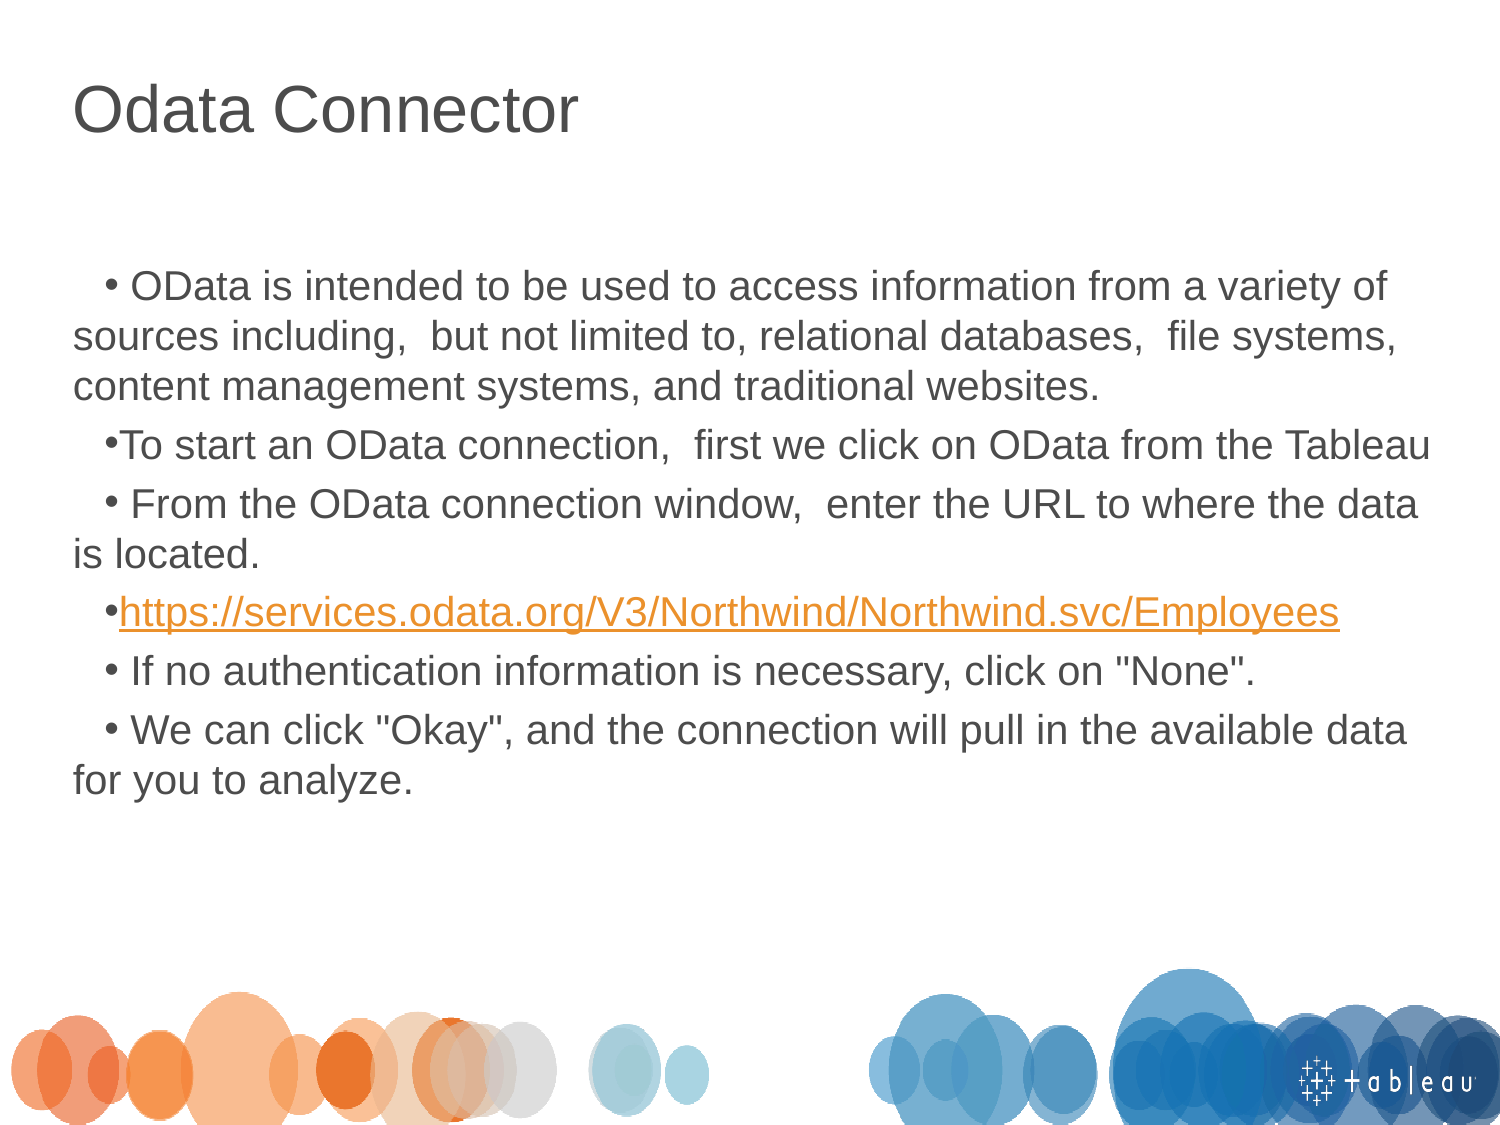

Odata Connector
 OData is intended to be used to access information from a variety of sources including,  but not limited to, relational databases,  file systems, content management systems, and traditional websites.
To start an OData connection,  first we click on OData from the Tableau
 From the OData connection window,  enter the URL to where the data is located.
https://services.odata.org/V3/Northwind/Northwind.svc/Employees
 If no authentication information is necessary, click on "None".
 We can click "Okay", and the connection will pull in the available data for you to analyze.